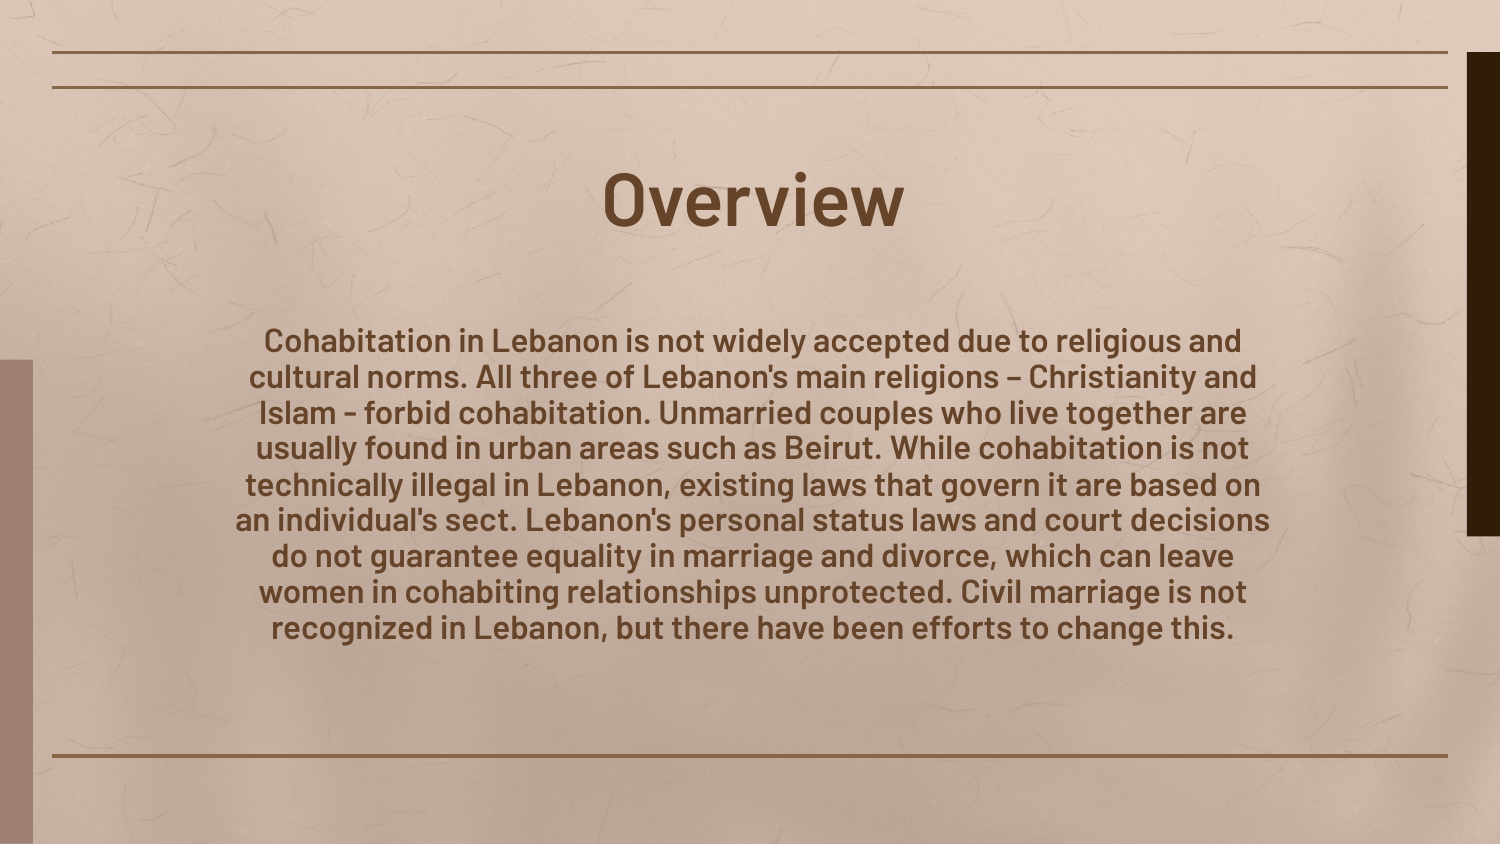

# Overview Cohabitation in Lebanon is not widely accepted due to religious and cultural norms. All three of Lebanon's main religions – Christianity and Islam - forbid cohabitation. Unmarried couples who live together are usually found in urban areas such as Beirut. While cohabitation is not technically illegal in Lebanon, existing laws that govern it are based on an individual's sect. Lebanon's personal status laws and court decisions do not guarantee equality in marriage and divorce, which can leave women in cohabiting relationships unprotected. Civil marriage is not recognized in Lebanon, but there have been efforts to change this.